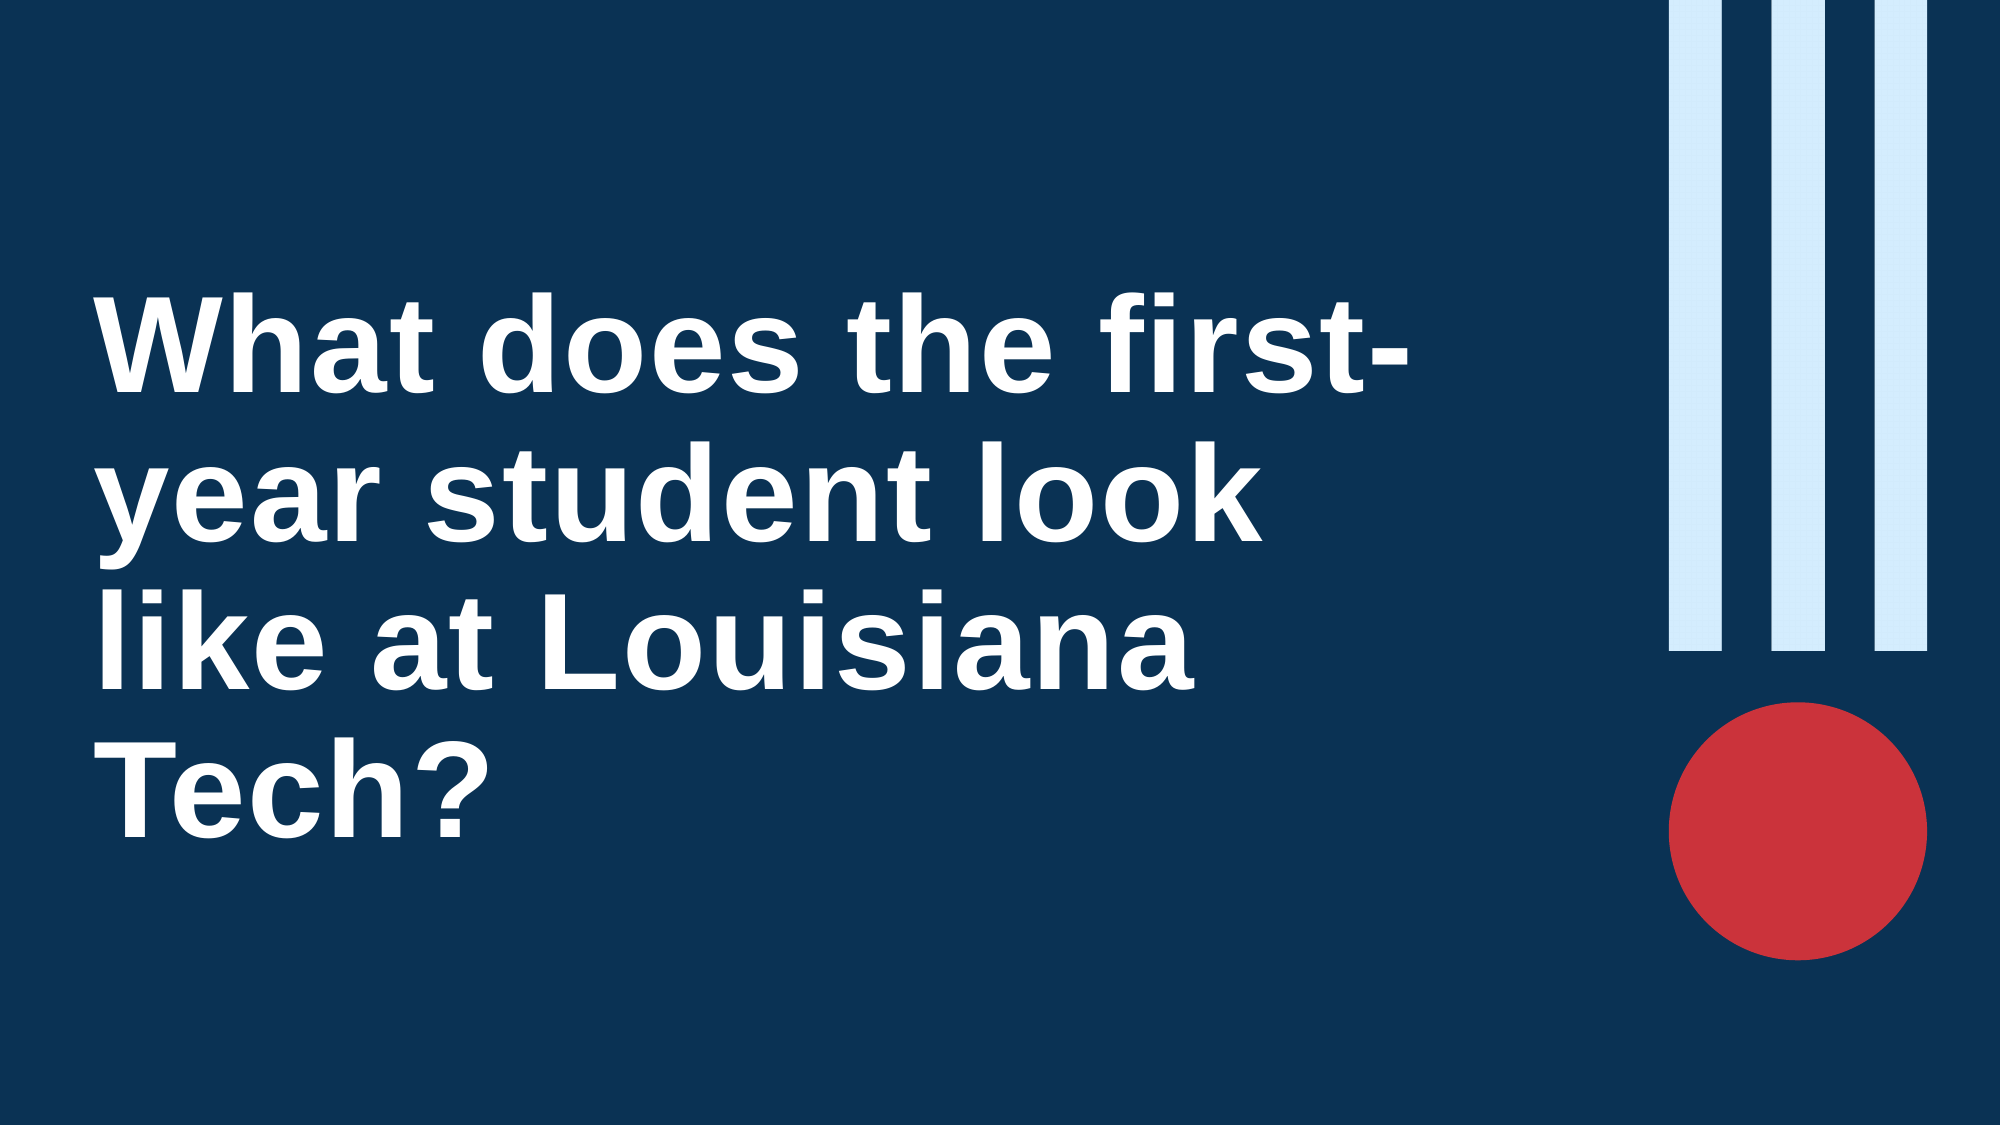

# What does the first-year student look like at Louisiana Tech?